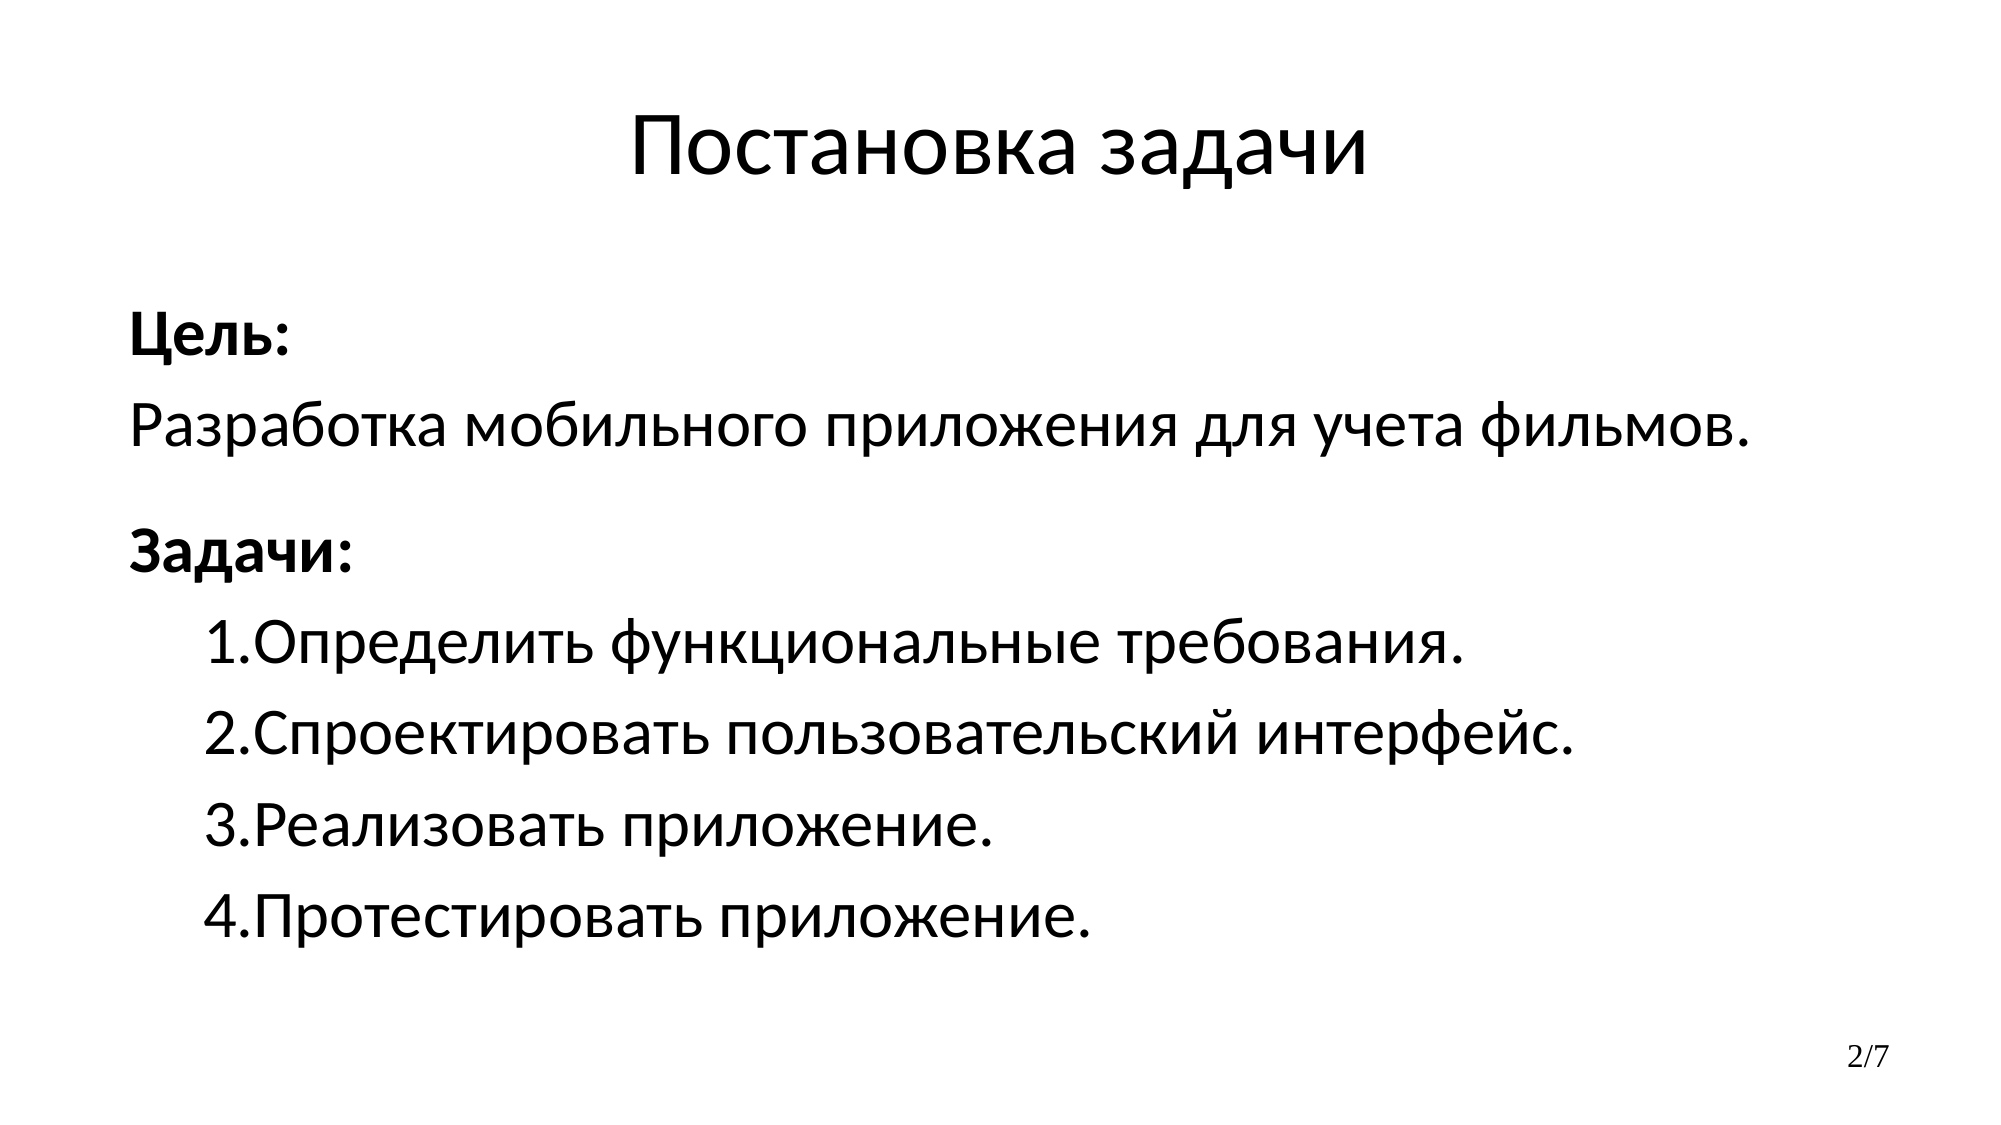

Постановка задачи
Цель:
Разработка мобильного приложения для учета фильмов.
Задачи:
Определить функциональные требования.
Спроектировать пользовательский интерфейс.
Реализовать приложение.
Протестировать приложение.
2/7